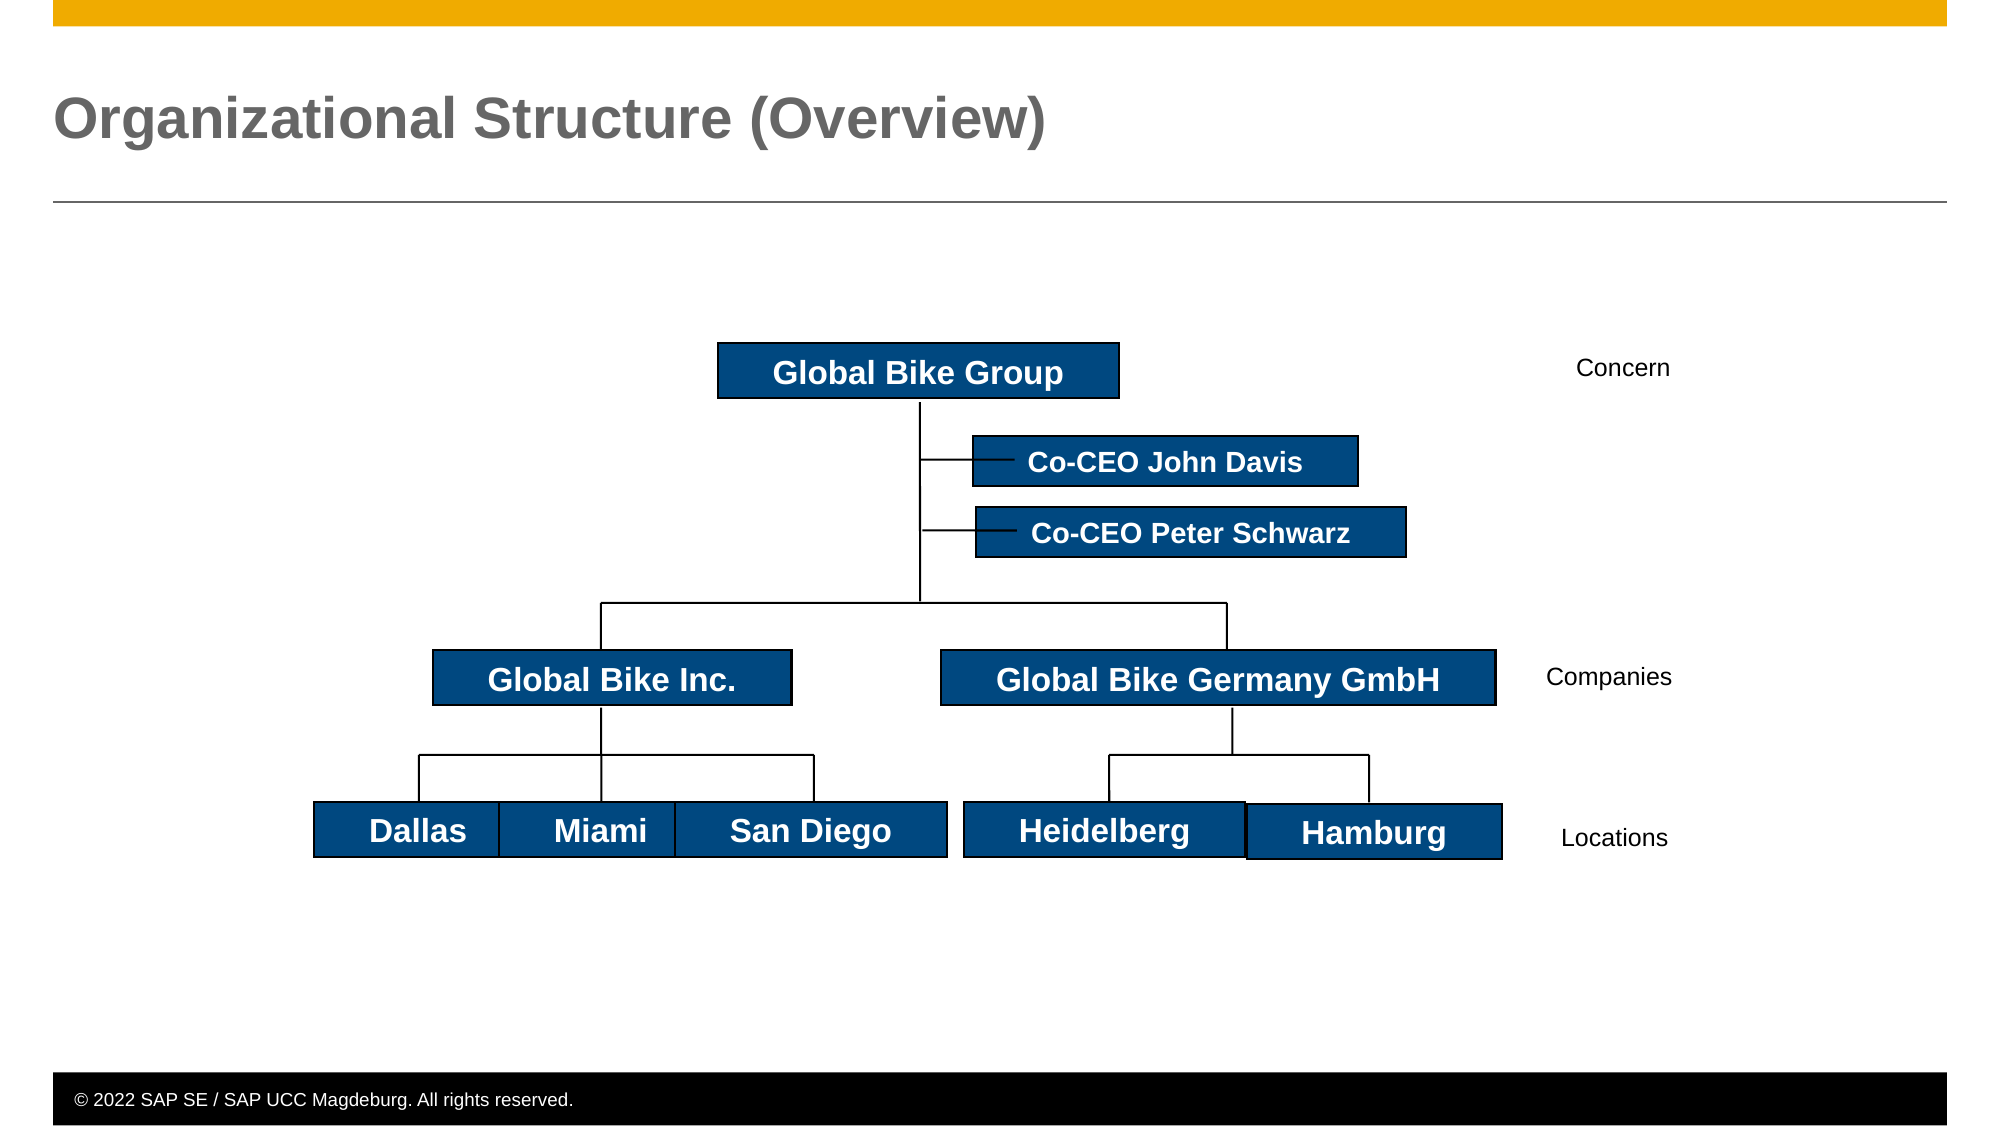

# Organizational Structure (Overview)
Global Bike Group
Concern

Co-CEO John Davis

Co-CEO Peter Schwarz

Global Bike Inc.
Global Bike Germany GmbH
Companies

Dallas
Miami
San Diego
Heidelberg
Hamburg
Locations